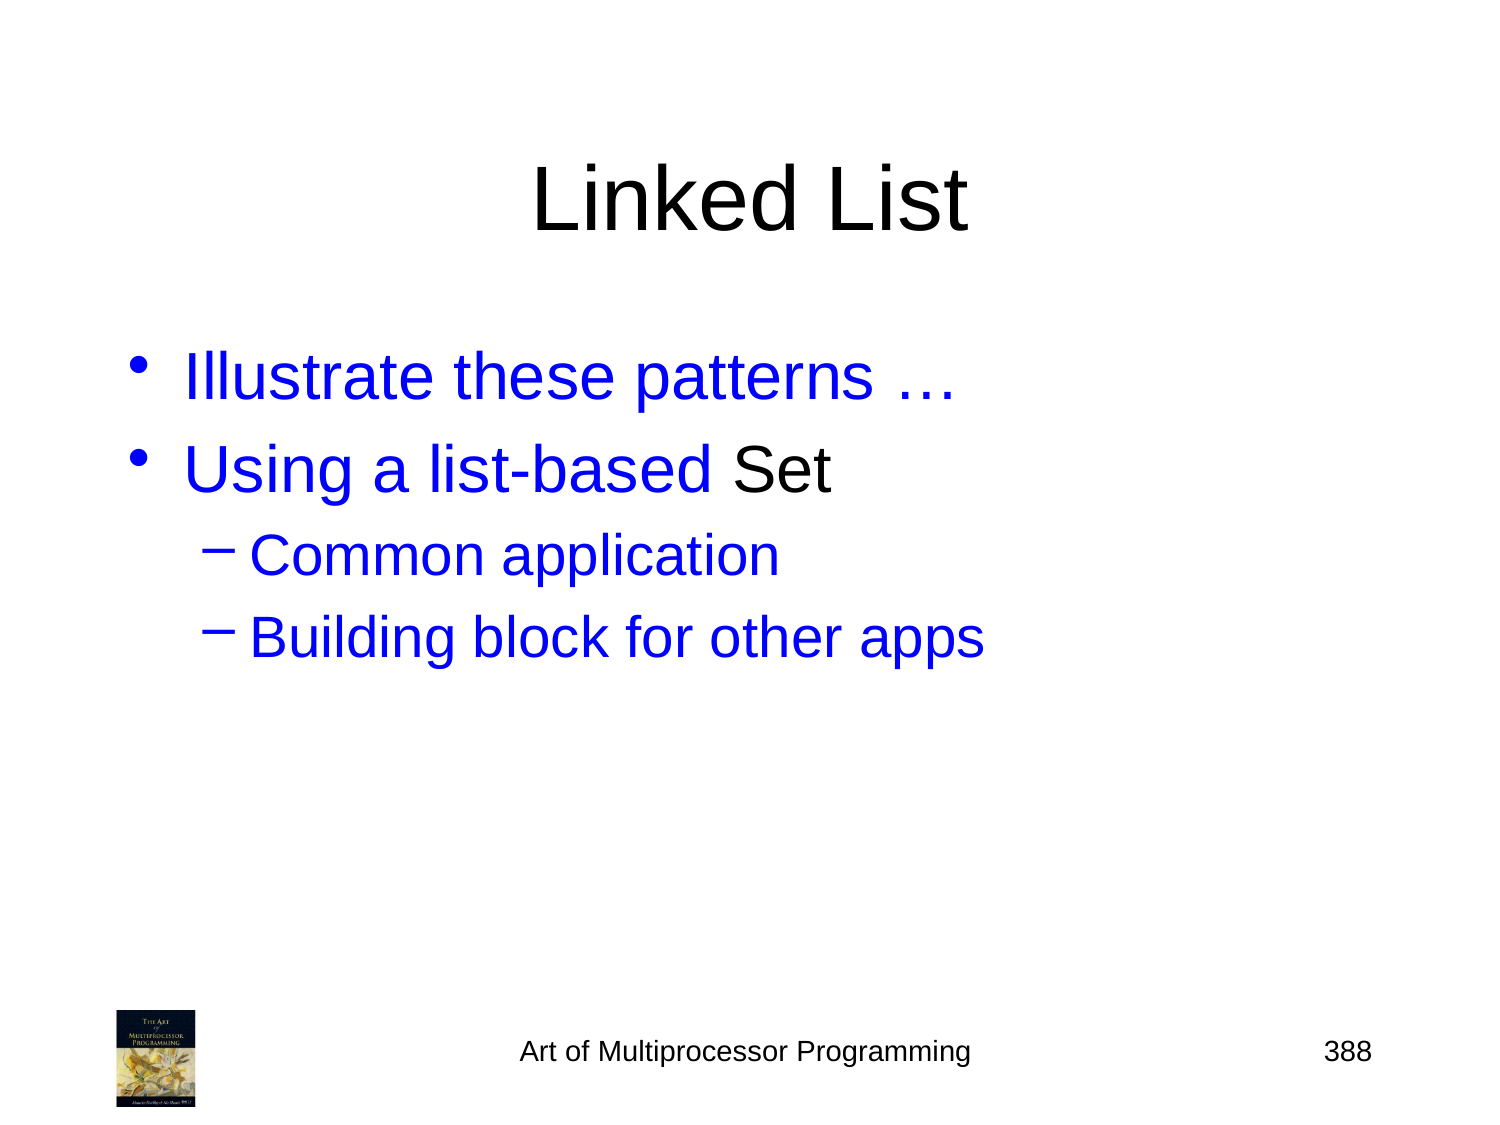

# Linked List
Illustrate these patterns …
Using a list-based Set
Common application
Building block for other apps
Art of Multiprocessor Programming
388